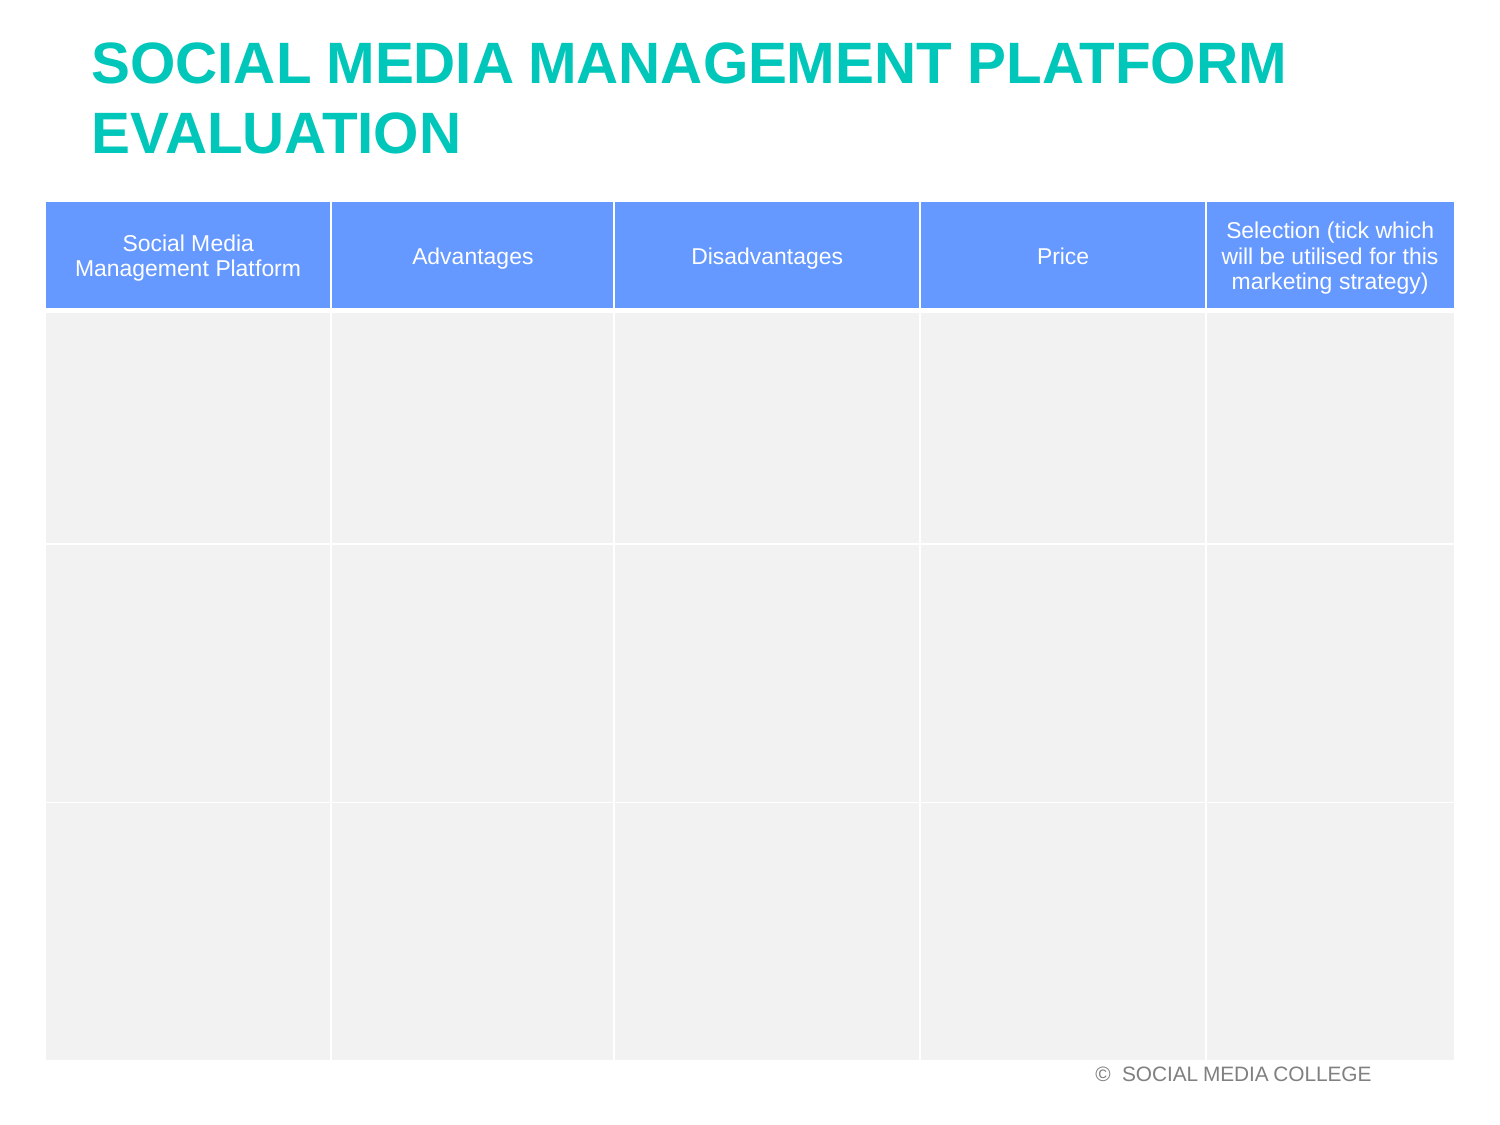

SOCIAL MEDIA MANAGEMENT PLATFORM EVALUATION
| Social Media Management Platform | Advantages | Disadvantages | Price | Selection (tick which will be utilised for this marketing strategy) |
| --- | --- | --- | --- | --- |
|  |  |  |  |  |
|  |  |  |  |  |
|  |  |  |  |  |
 ©  SOCIAL MEDIA COLLEGE